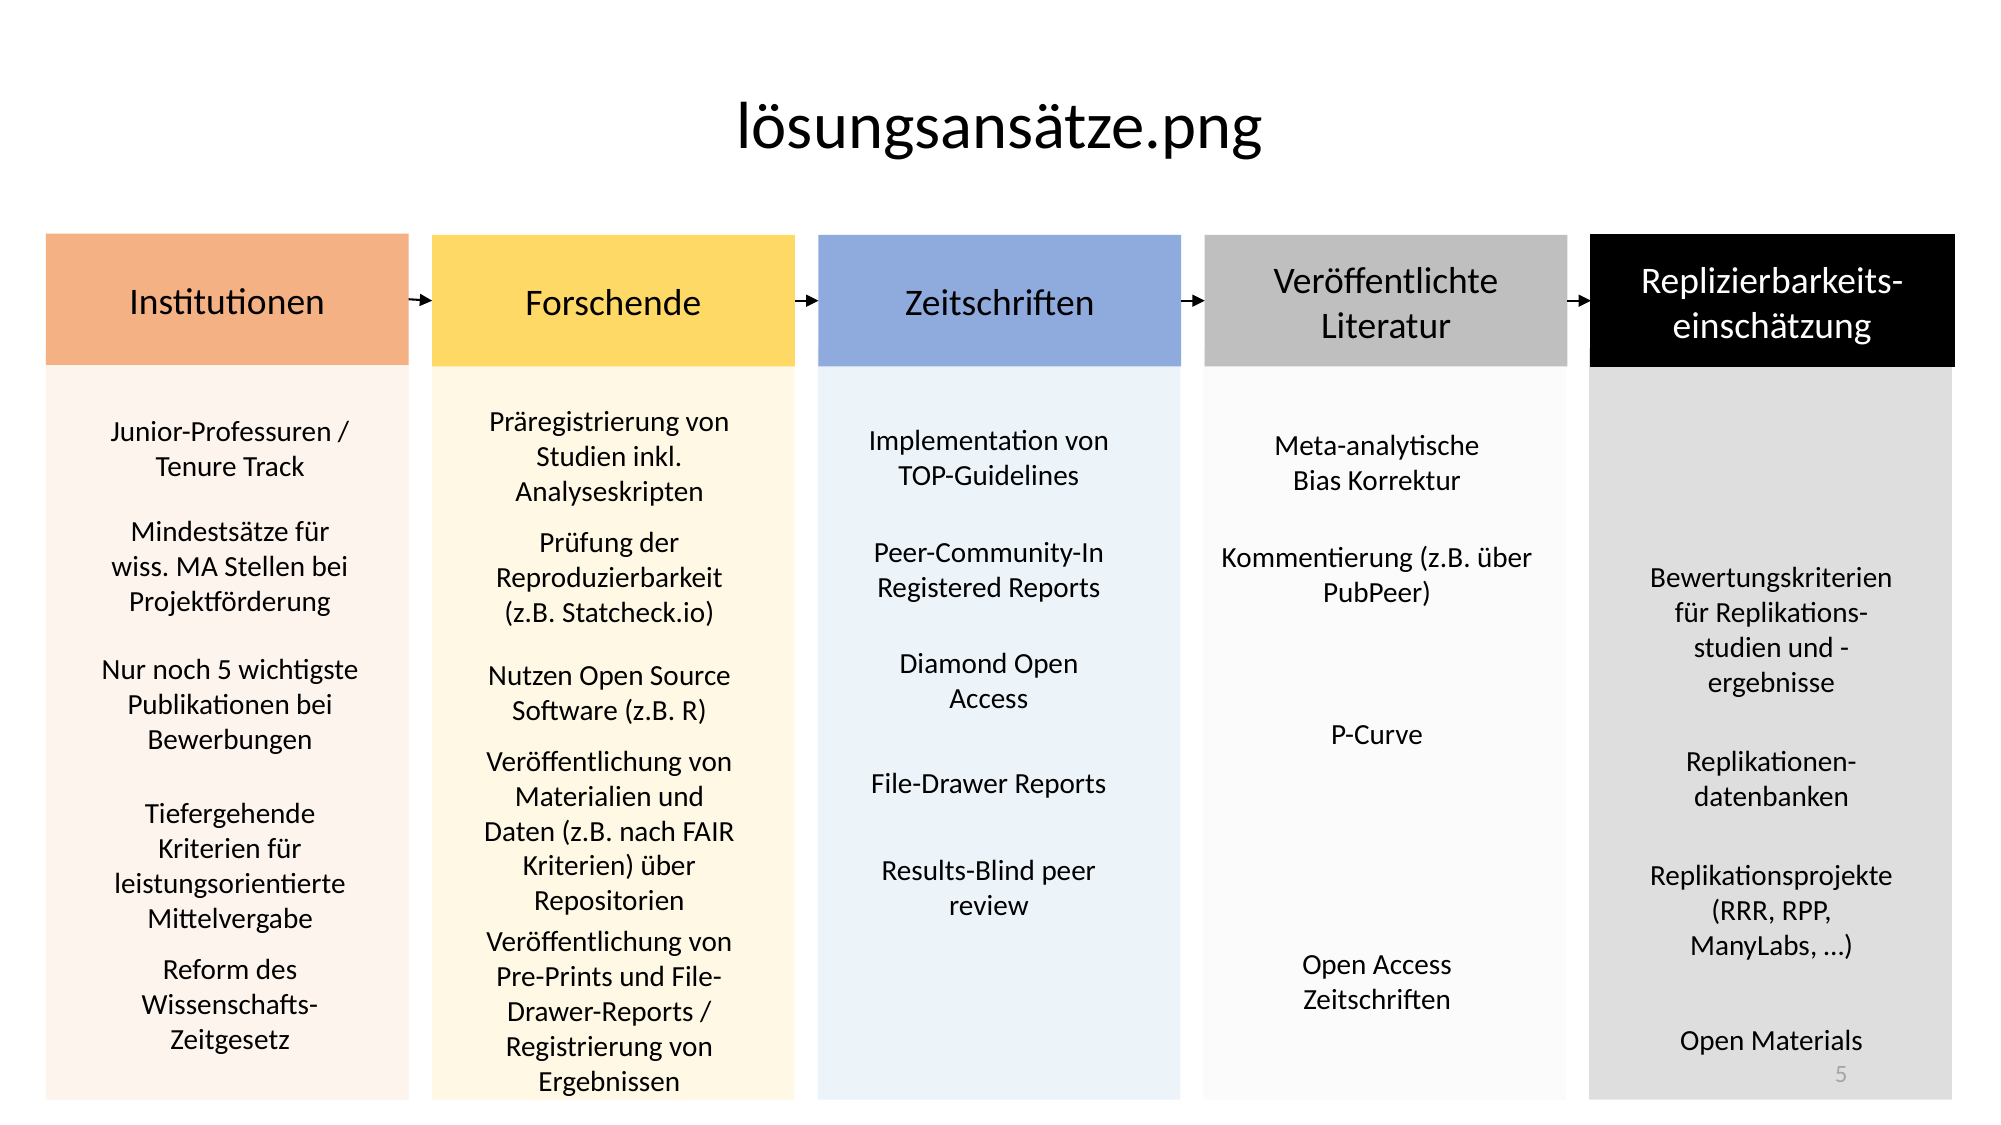

# lösungsansätze.png
Institutionen
Forschende
Zeitschriften
Veröffentlichte Literatur
Replizierbarkeits-einschätzung

Präregistrierung von Studien inkl. Analyseskripten
Junior-Professuren / Tenure Track
Implementation von TOP-Guidelines
Meta-analytische
Bias Korrektur
Mindestsätze für wiss. MA Stellen bei Projektförderung
Prüfung der Reproduzierbarkeit (z.B. Statcheck.io)
Peer-Community-In Registered Reports
Kommentierung (z.B. über PubPeer)
Bewertungskriterien für Replikations-studien und -ergebnisse
Diamond Open Access
Nur noch 5 wichtigste Publikationen bei Bewerbungen
Nutzen Open Source Software (z.B. R)
P-Curve
Veröffentlichung von Materialien und Daten (z.B. nach FAIR Kriterien) über Repositorien
Replikationen-datenbanken
File-Drawer Reports
Tiefergehende Kriterien für leistungsorientierte Mittelvergabe
Results-Blind peer review
Replikationsprojekte (RRR, RPP,
ManyLabs, …)
Veröffentlichung von Pre-Prints und File-Drawer-Reports / Registrierung von Ergebnissen
Open Access Zeitschriften
Reform des Wissenschafts-Zeitgesetz
Open Materials
5